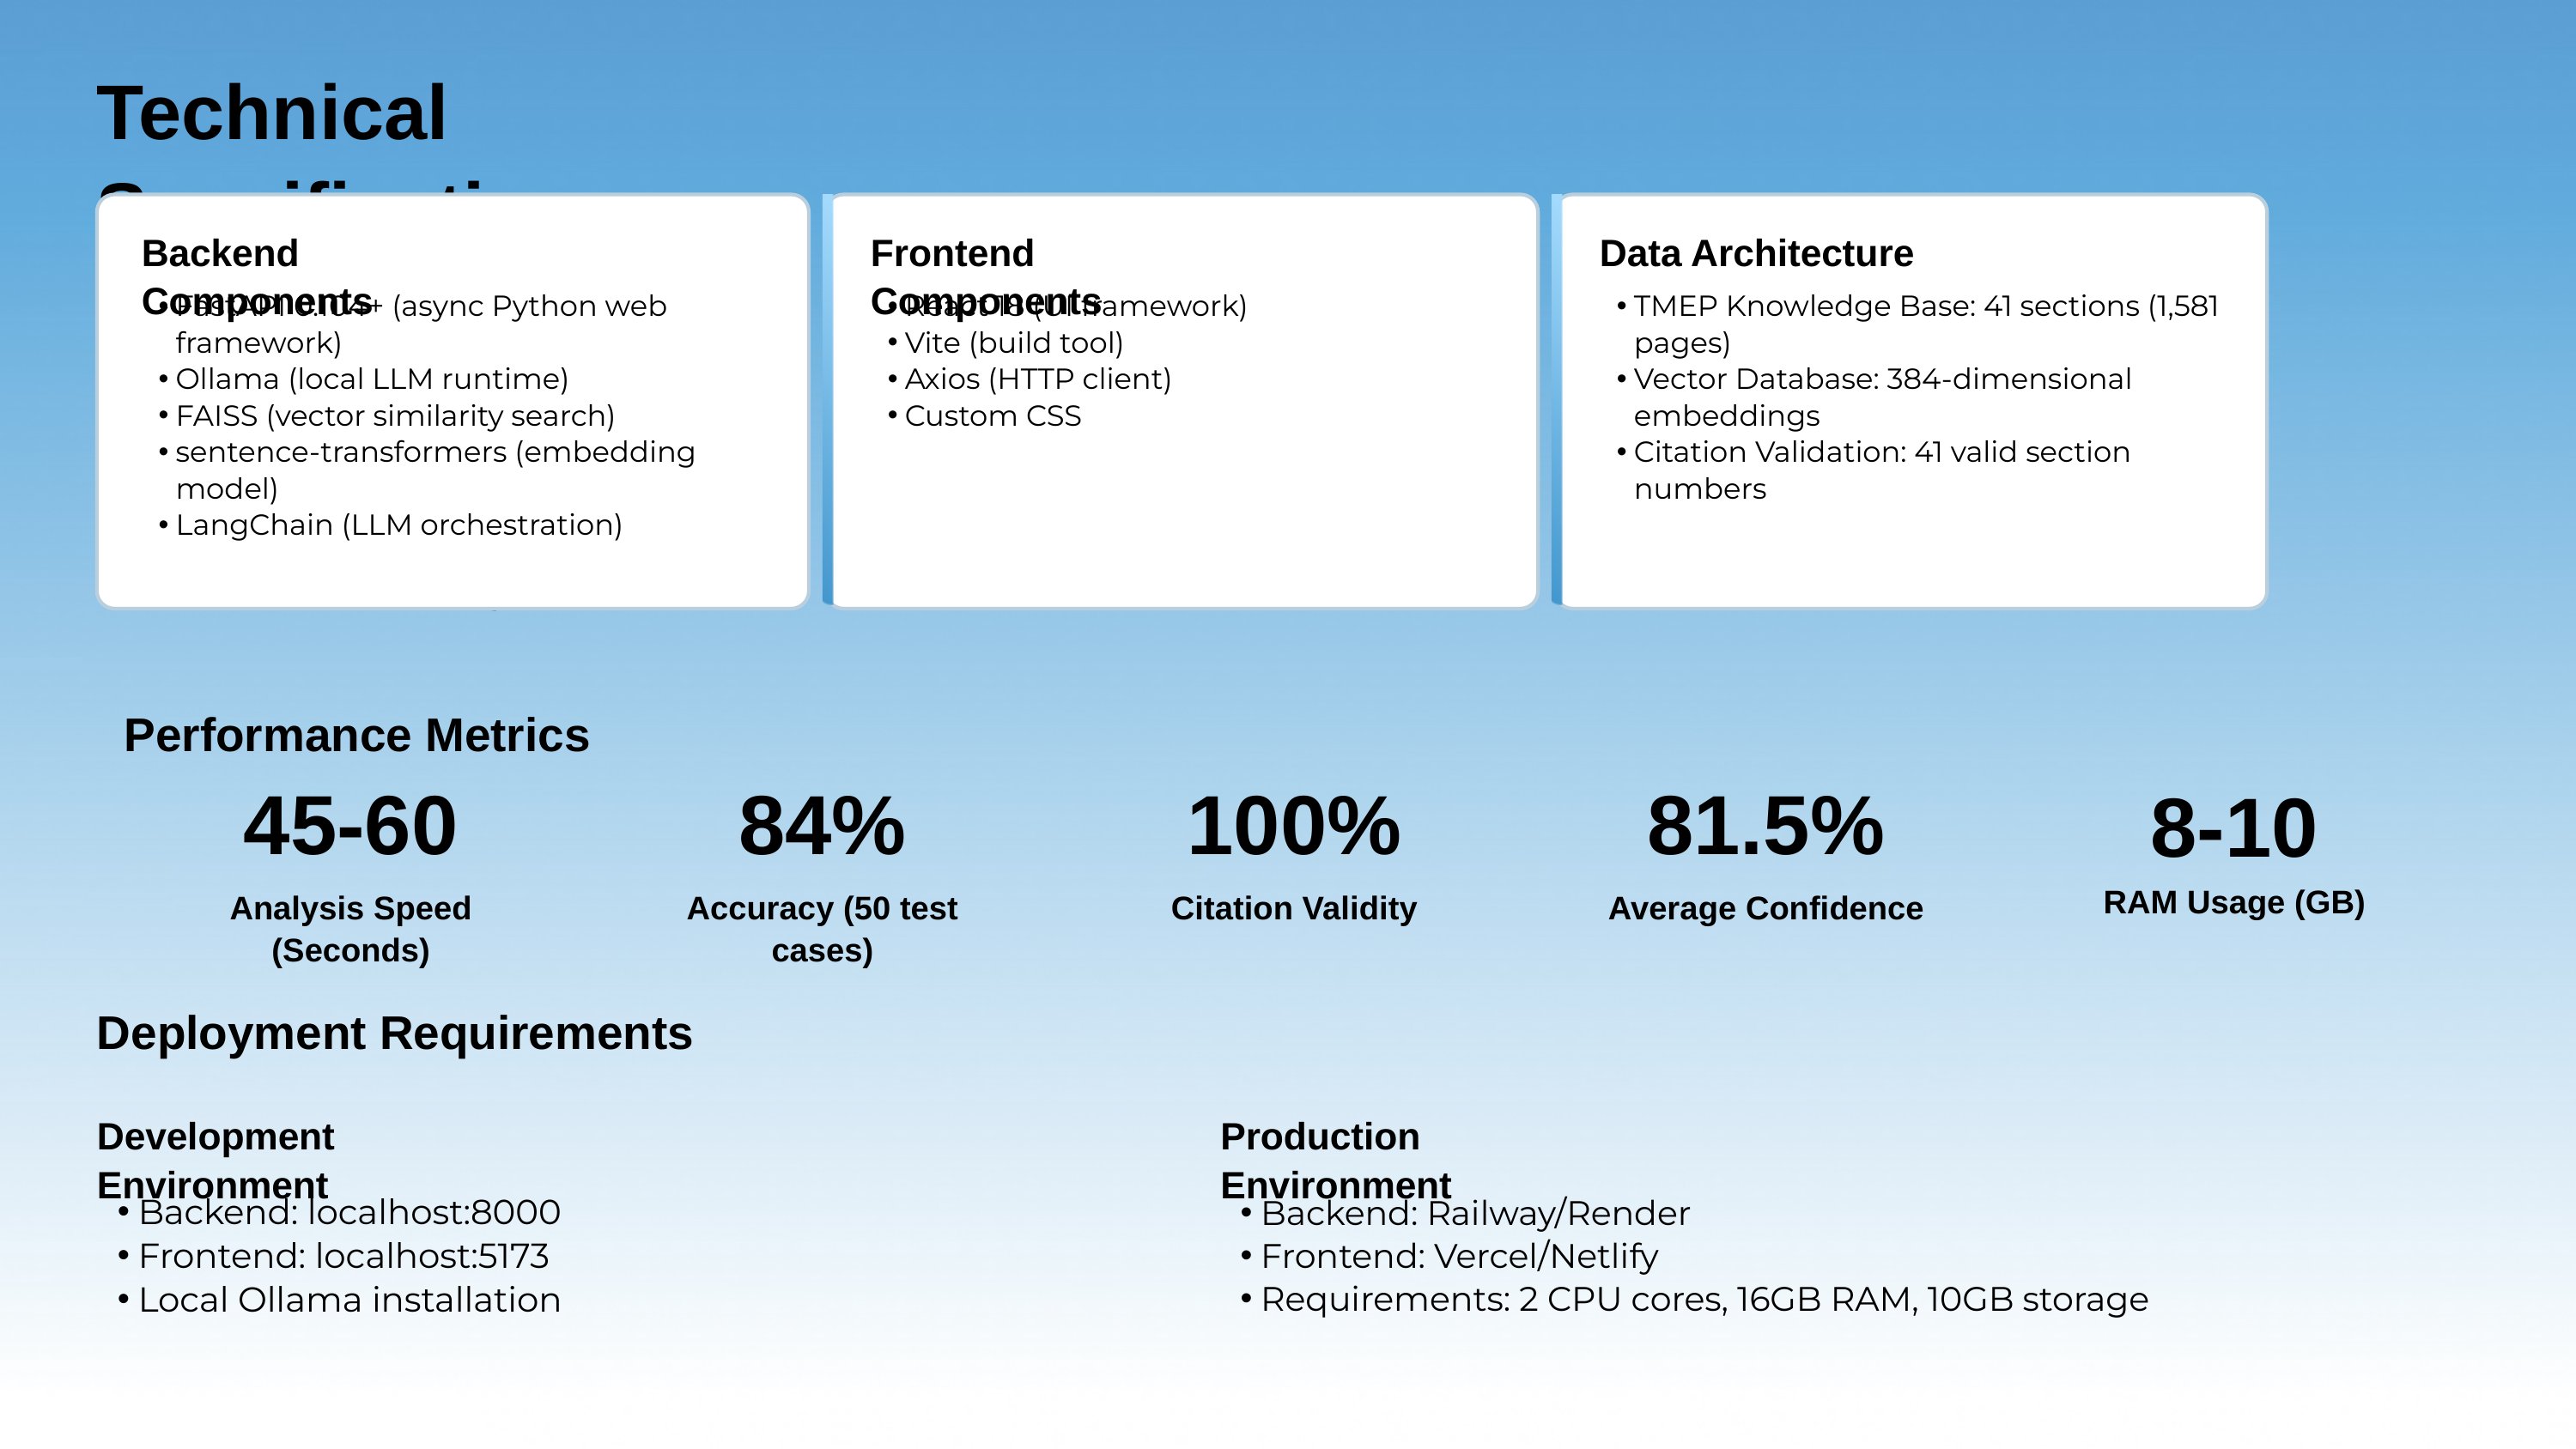

Technical Specifications

Backend Components
Frontend Components
Data Architecture
FastAPI 0.104+ (async Python web framework)
Ollama (local LLM runtime)
FAISS (vector similarity search)
sentence-transformers (embedding model)
LangChain (LLM orchestration)
React 18 (UI framework)
Vite (build tool)
Axios (HTTP client)
Custom CSS
TMEP Knowledge Base: 41 sections (1,581 pages)
Vector Database: 384-dimensional embeddings
Citation Validation: 41 valid section numbers

Performance Metrics
45-60
84%
100%
81.5%
Analysis Speed (Seconds)
Accuracy (50 test cases)
Citation Validity
Average Confidence
8-10
RAM Usage (GB)
Deployment Requirements
Development Environment
Production Environment
Backend: localhost:8000
Frontend: localhost:5173
Local Ollama installation
Backend: Railway/Render
Frontend: Vercel/Netlify
Requirements: 2 CPU cores, 16GB RAM, 10GB storage